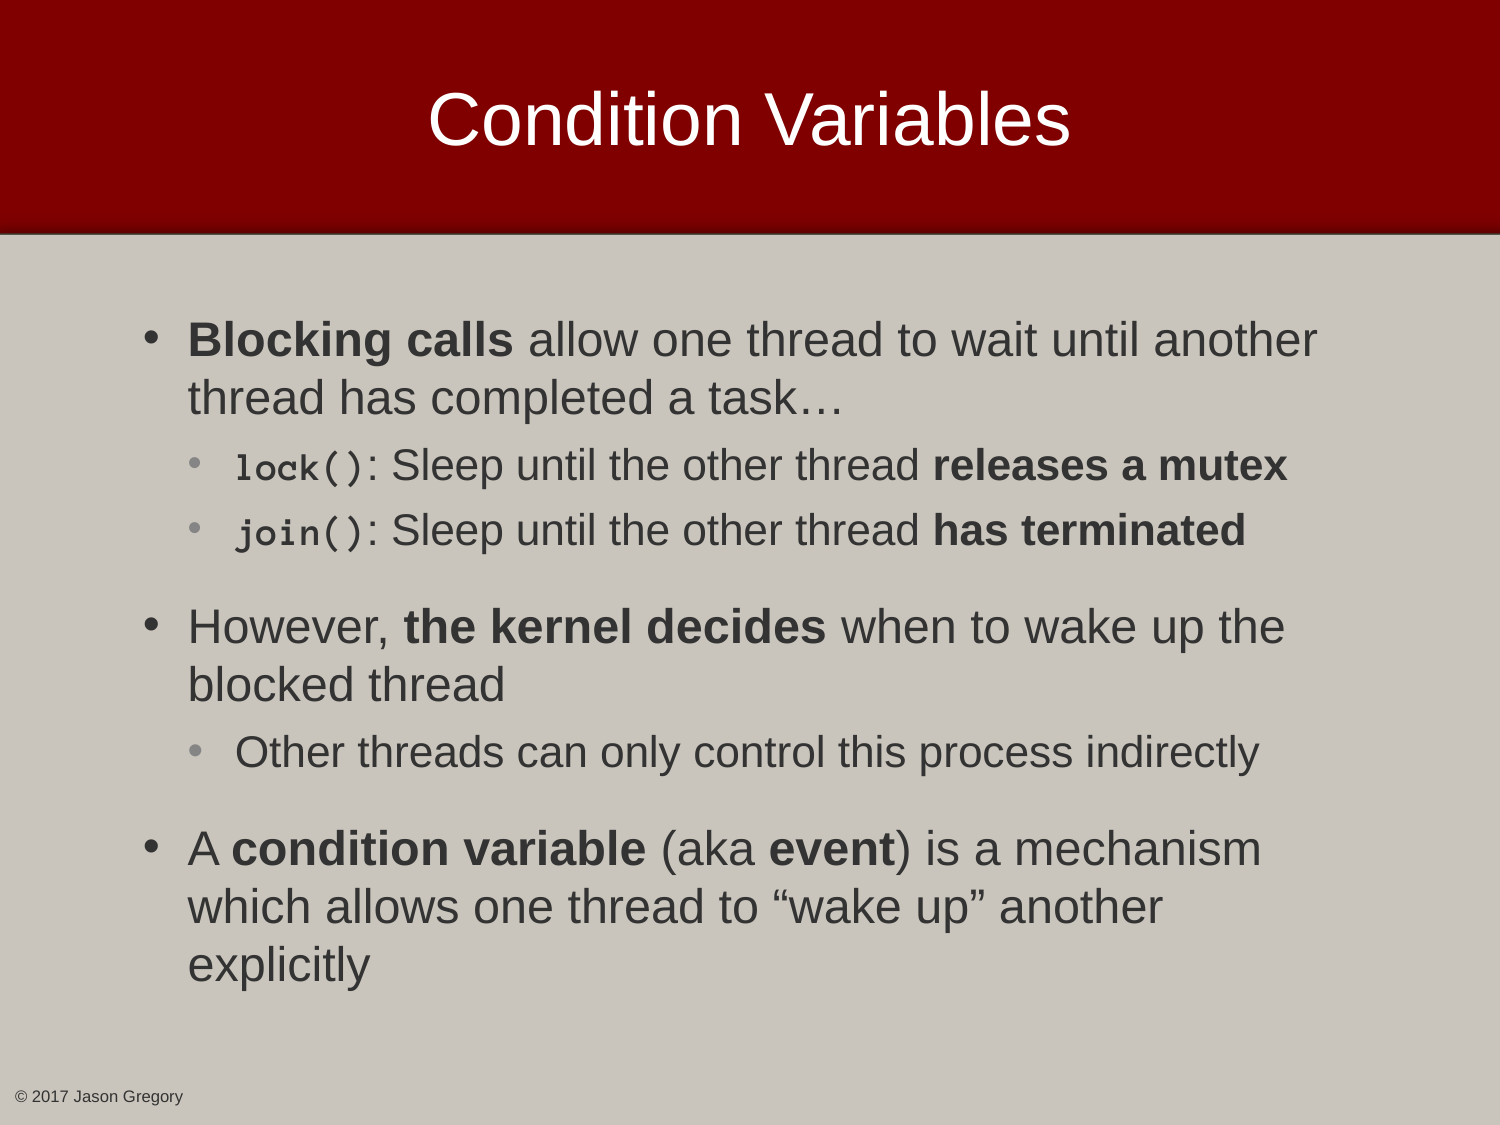

# Condition Variables
Blocking calls allow one thread to wait until another thread has completed a task…
lock(): Sleep until the other thread releases a mutex
join(): Sleep until the other thread has terminated
However, the kernel decides when to wake up the blocked thread
Other threads can only control this process indirectly
A condition variable (aka event) is a mechanism which allows one thread to “wake up” another explicitly

© 2017 Jason Gregory